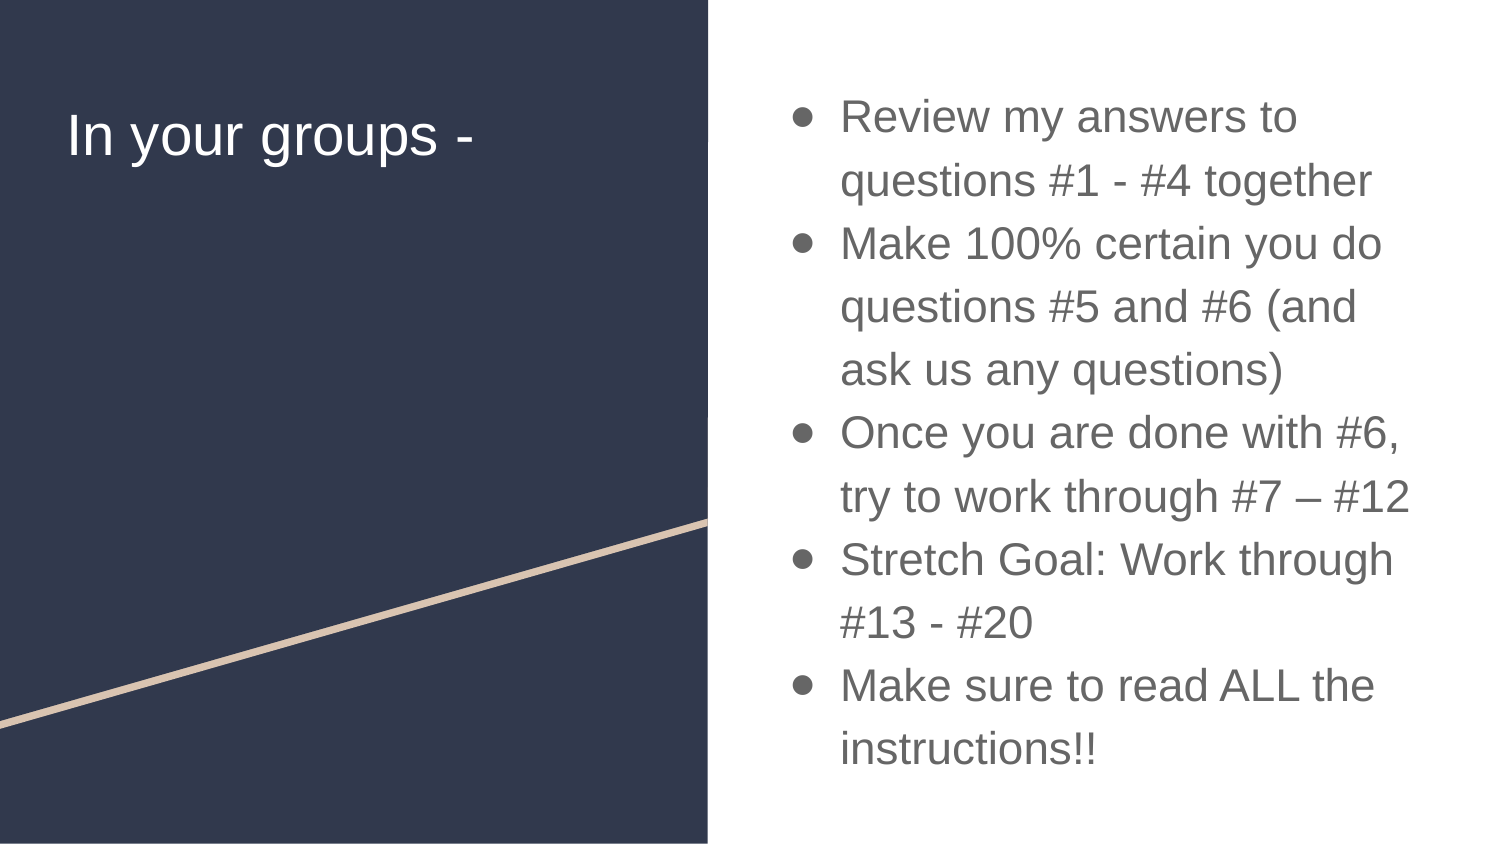

Review my answers to questions #1 - #4 together
Make 100% certain you do questions #5 and #6 (and ask us any questions)
Once you are done with #6, try to work through #7 – #12
Stretch Goal: Work through #13 - #20
Make sure to read ALL the instructions!!

# In your groups -